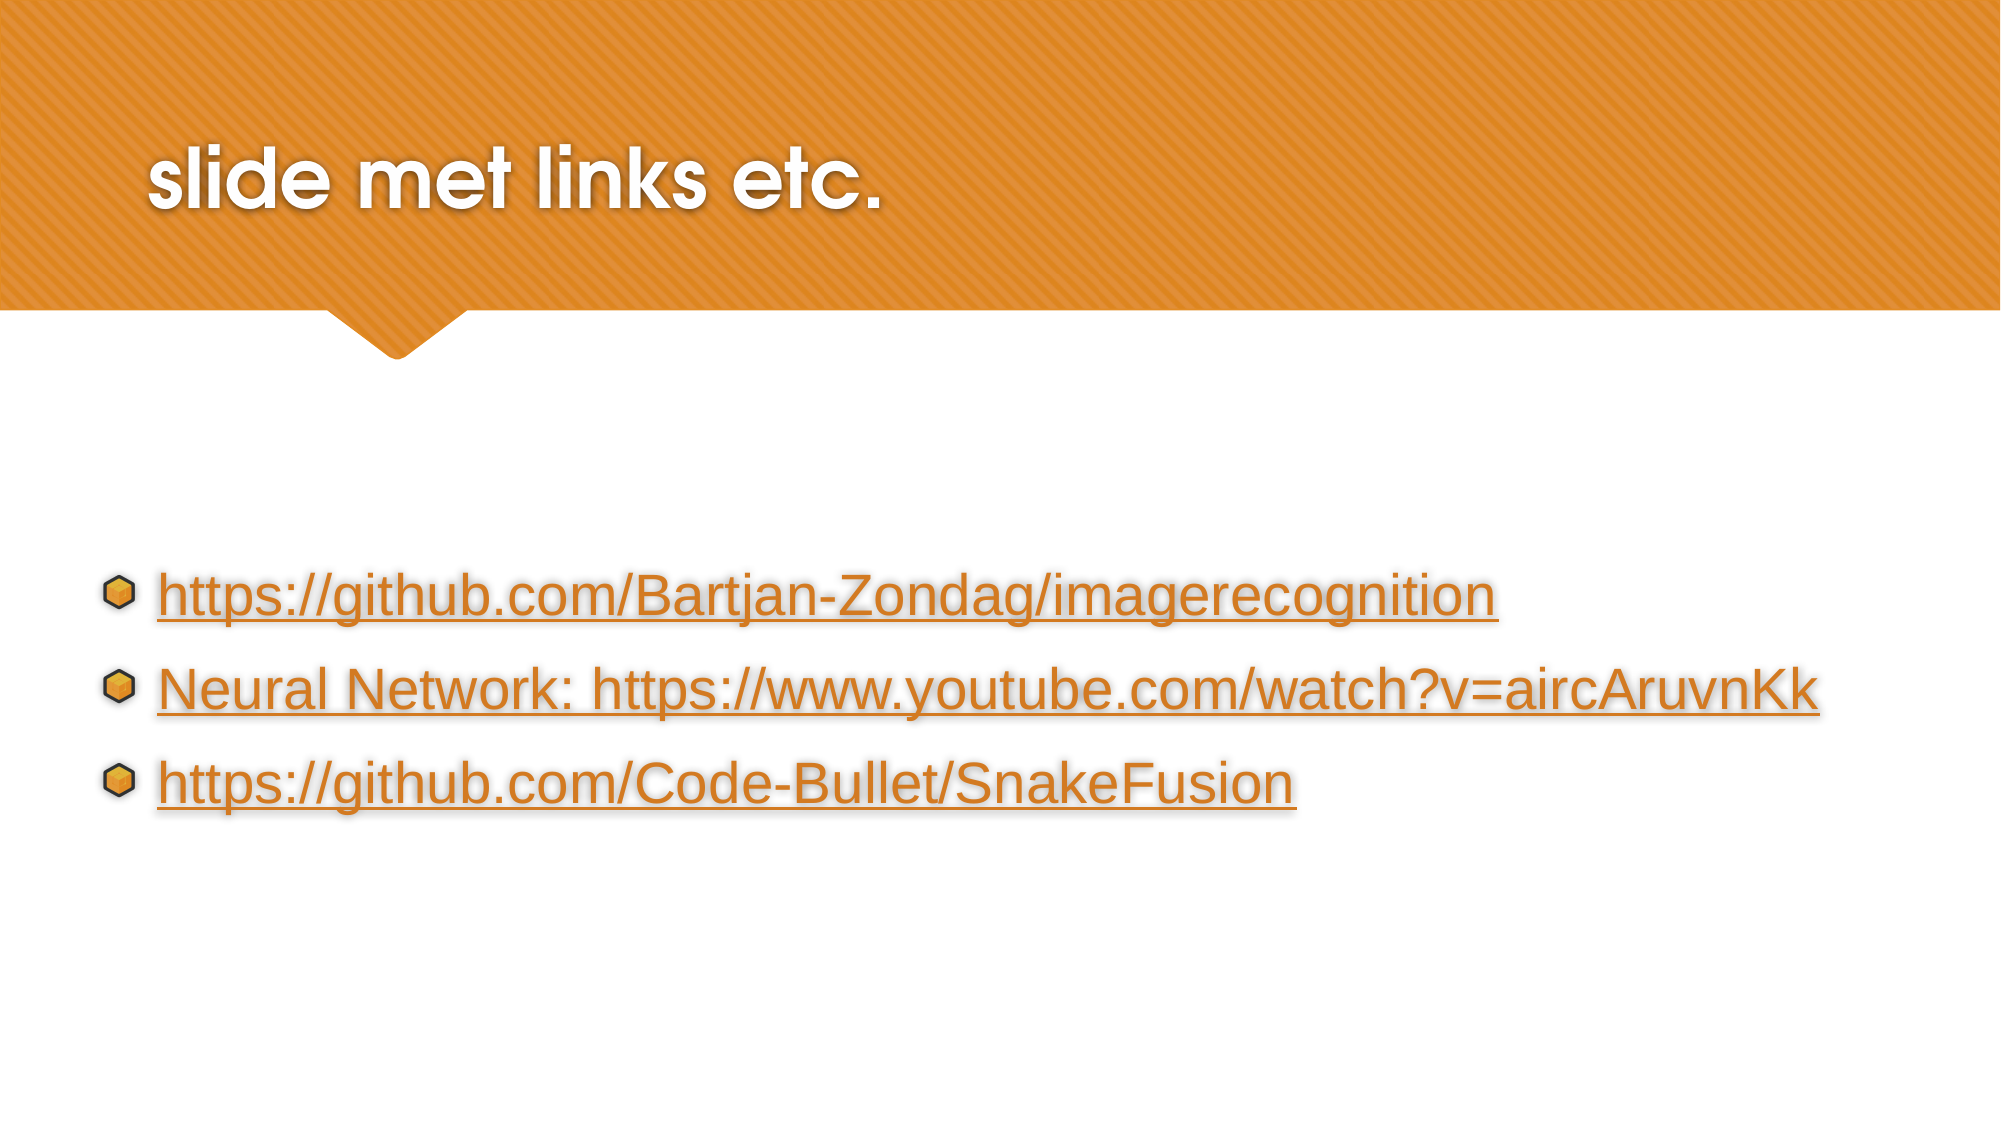

# slide met links etc.
https://github.com/Bartjan-Zondag/imagerecognition
Neural Network: https://www.youtube.com/watch?v=aircAruvnKk
https://github.com/Code-Bullet/SnakeFusion